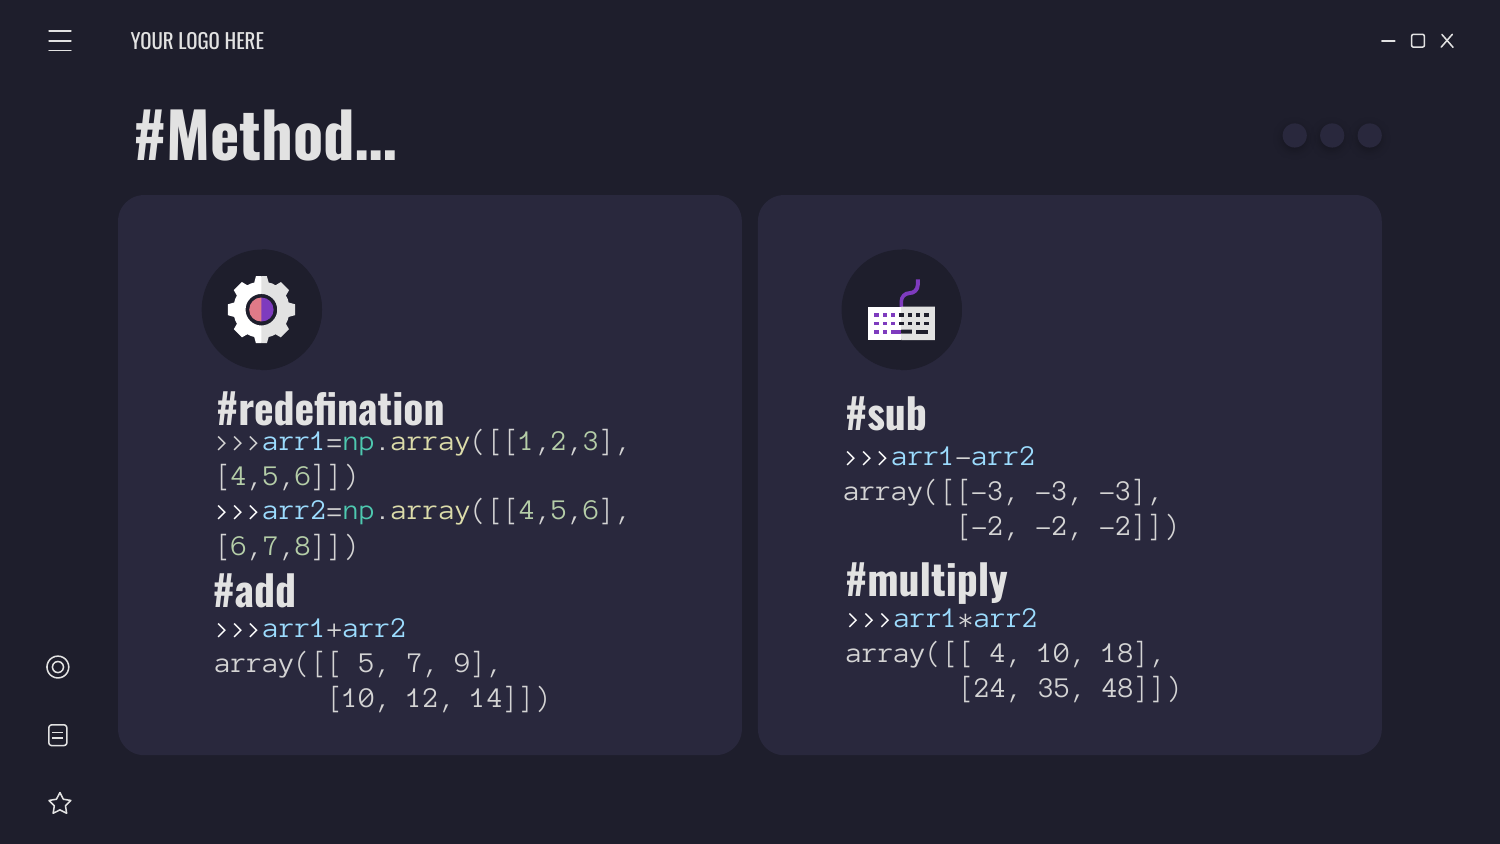

YOUR LOGO HERE

# #Method…

#redefination
#sub
>>>arr1=np.array([[1,2,3],[4,5,6]])
>>>arr2=np.array([[4,5,6],[6,7,8]])
>>>arr1-arr2
array([[-3, -3, -3],
       [-2, -2, -2]])
#multiply
#add
>>>arr1*arr2
array([[ 4, 10, 18],
       [24, 35, 48]])
>>>arr1+arr2
array([[ 5, 7, 9],
       [10, 12, 14]])